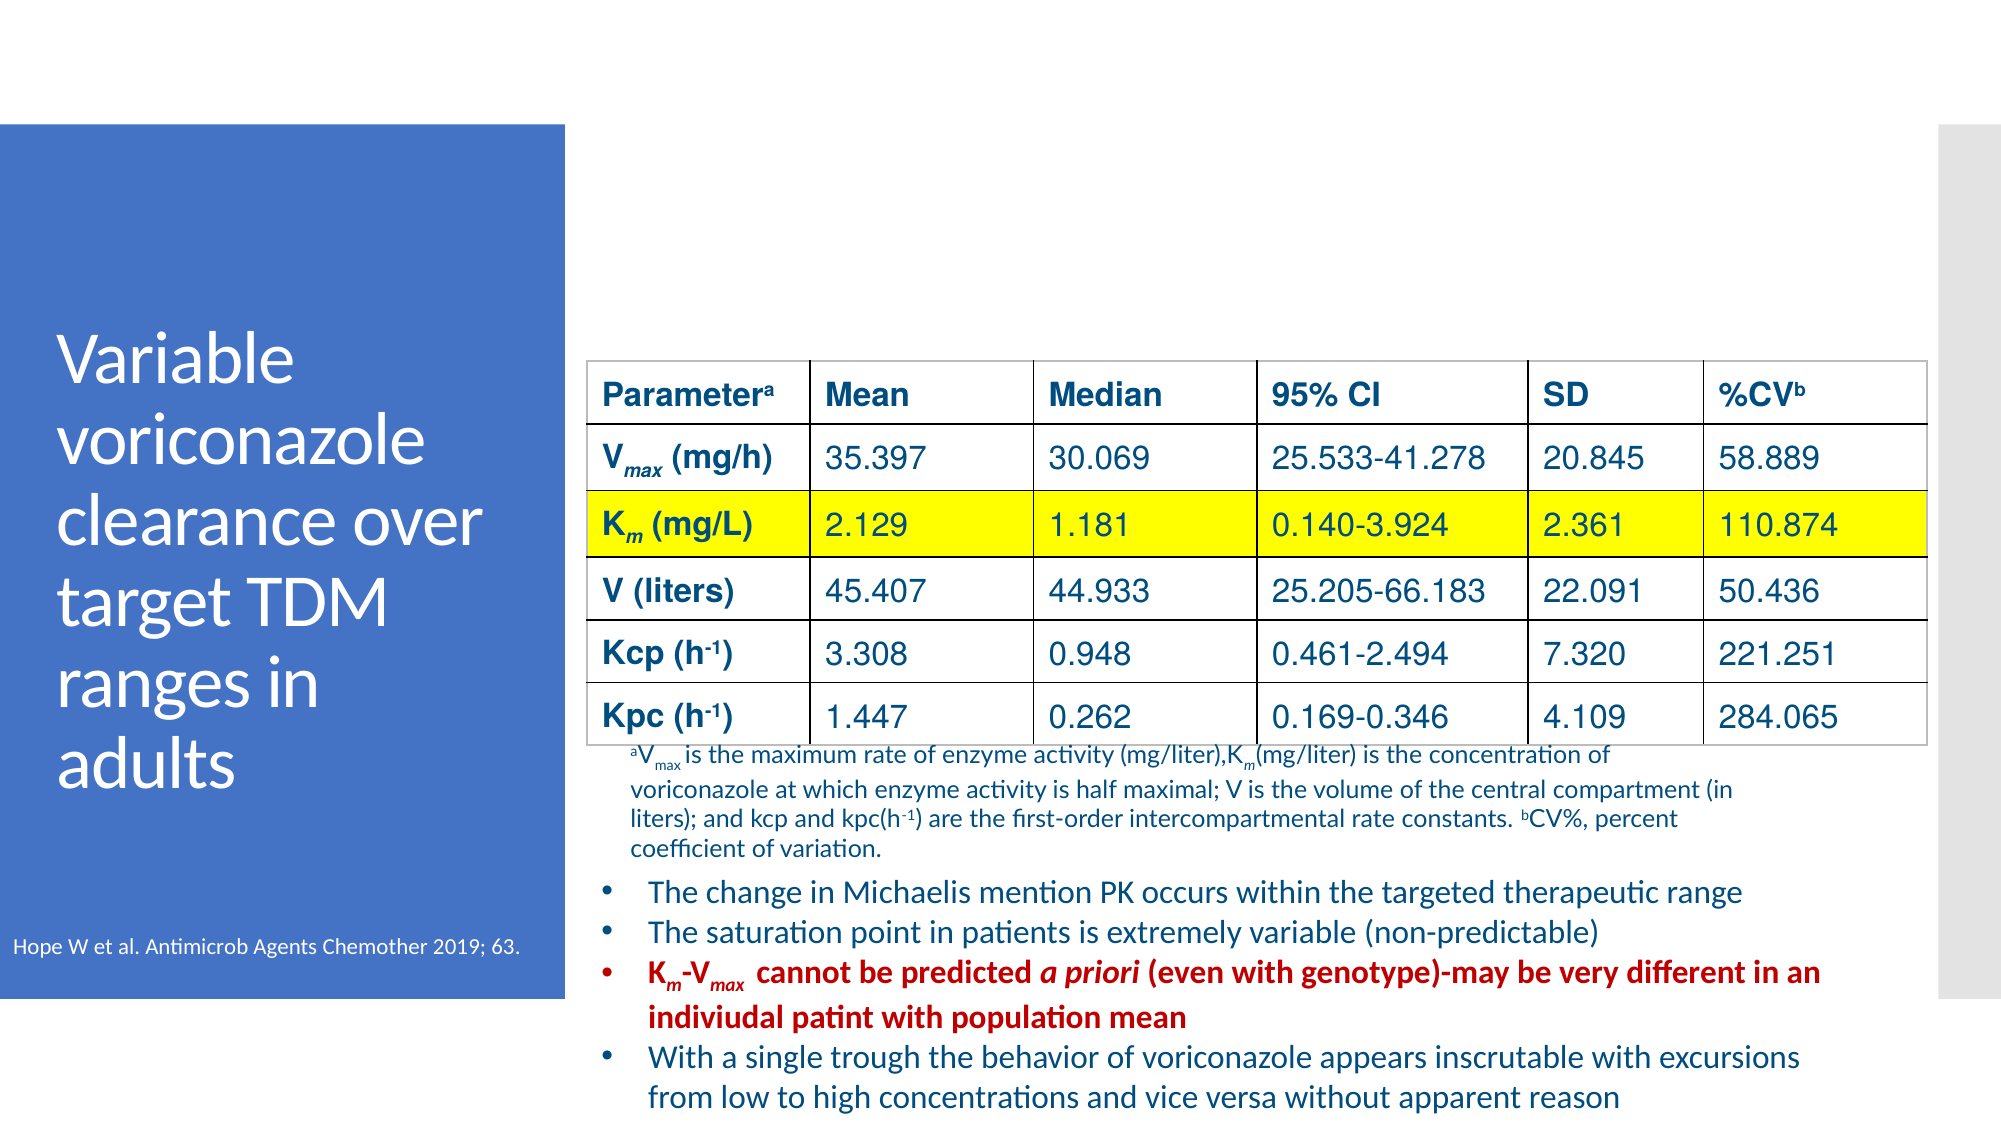

# Variable voriconazole clearance over target TDM ranges in adults
| Parametera | Mean | Median | 95% CI | SD | %CVb |
| --- | --- | --- | --- | --- | --- |
| Vmax (mg/h) | 35.397 | 30.069 | 25.533-41.278 | 20.845 | 58.889 |
| Km (mg/L) | 2.129 | 1.181 | 0.140-3.924 | 2.361 | 110.874 |
| V (liters) | 45.407 | 44.933 | 25.205-66.183 | 22.091 | 50.436 |
| Kcp (h-1) | 3.308 | 0.948 | 0.461-2.494 | 7.320 | 221.251 |
| Kpc (h-1) | 1.447 | 0.262 | 0.169-0.346 | 4.109 | 284.065 |
aVmax is the maximum rate of enzyme activity (mg/liter),Km(mg/liter) is the concentration of voriconazole at which enzyme activity is half maximal; V is the volume of the central compartment (in liters); and kcp and kpc(h-1) are the first-order intercompartmental rate constants. bCV%, percent coefficient of variation.
The change in Michaelis mention PK occurs within the targeted therapeutic range
The saturation point in patients is extremely variable (non-predictable)
Km-Vmax  cannot be predicted a priori (even with genotype)-may be very different in an indiviudal patint with population mean
With a single trough the behavior of voriconazole appears inscrutable with excursions from low to high concentrations and vice versa without apparent reason

Hope W et al. Antimicrob Agents Chemother 2019; 63.